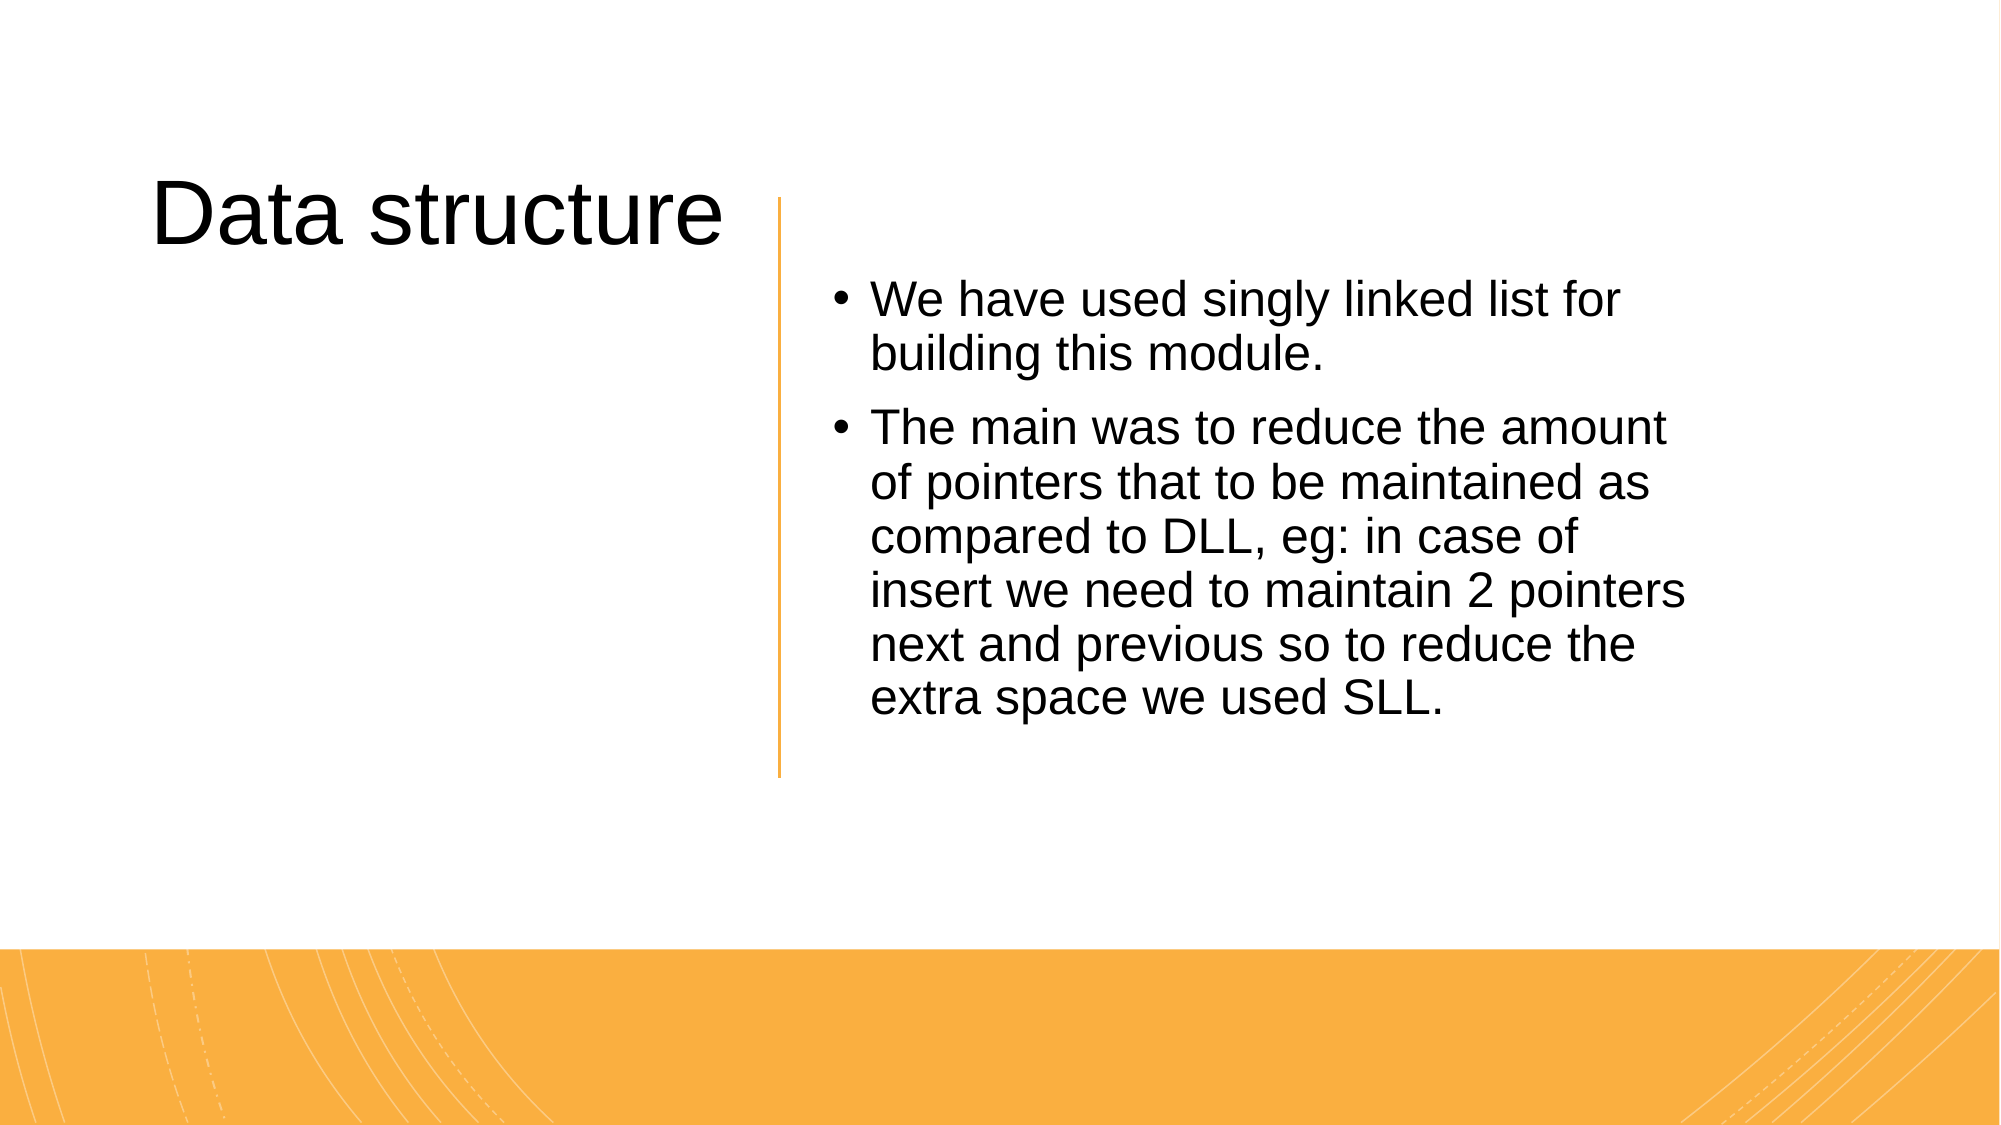

# Data structure
We have used singly linked list for building this module.
The main was to reduce the amount of pointers that to be maintained as compared to DLL, eg: in case of insert we need to maintain 2 pointers next and previous so to reduce the extra space we used SLL.